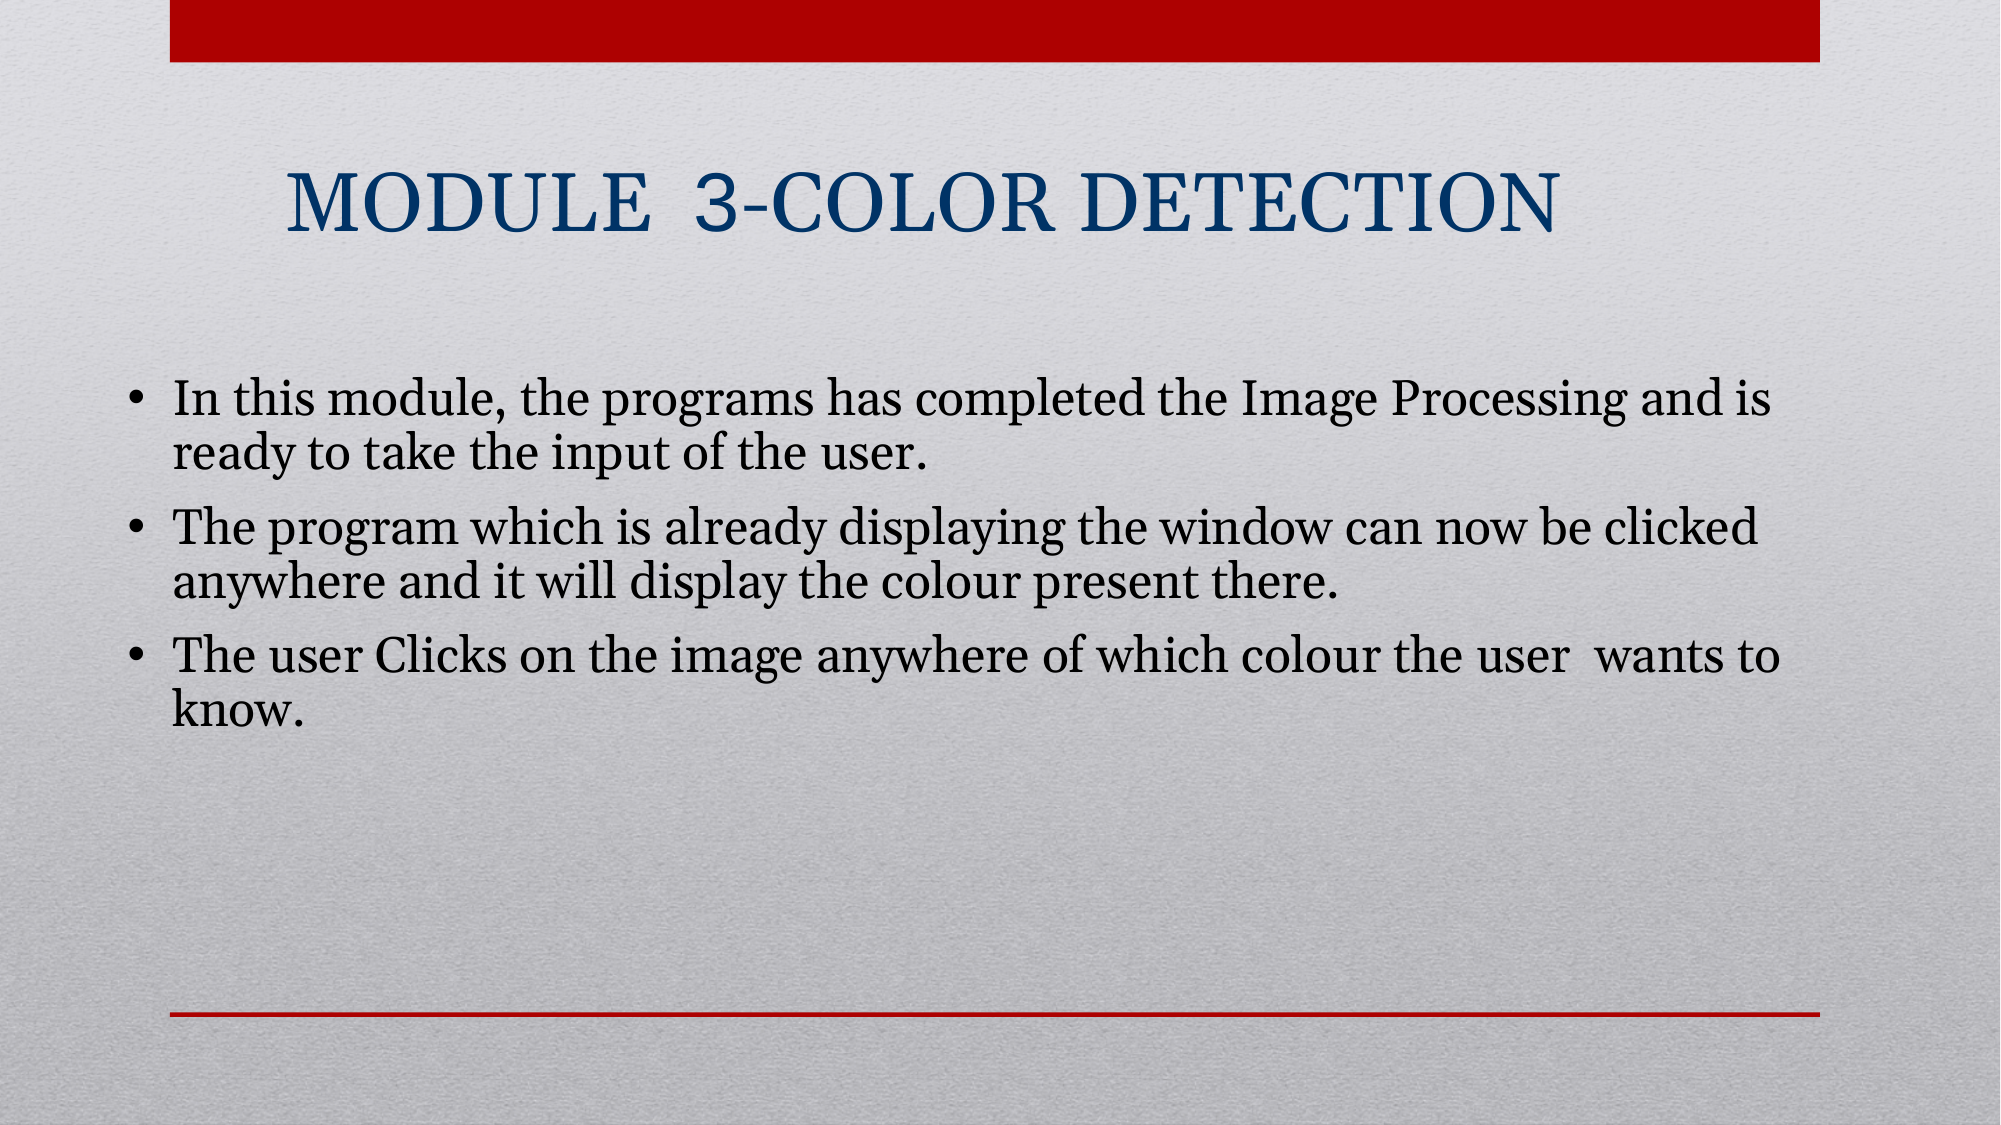

# MODULE  3-COLOR DETECTION
In this module, the programs has completed the Image Processing and is ready to take the input of the user.
The program which is already displaying the window can now be clicked anywhere and it will display the colour present there.
The user Clicks on the image anywhere of which colour the user  wants to know.